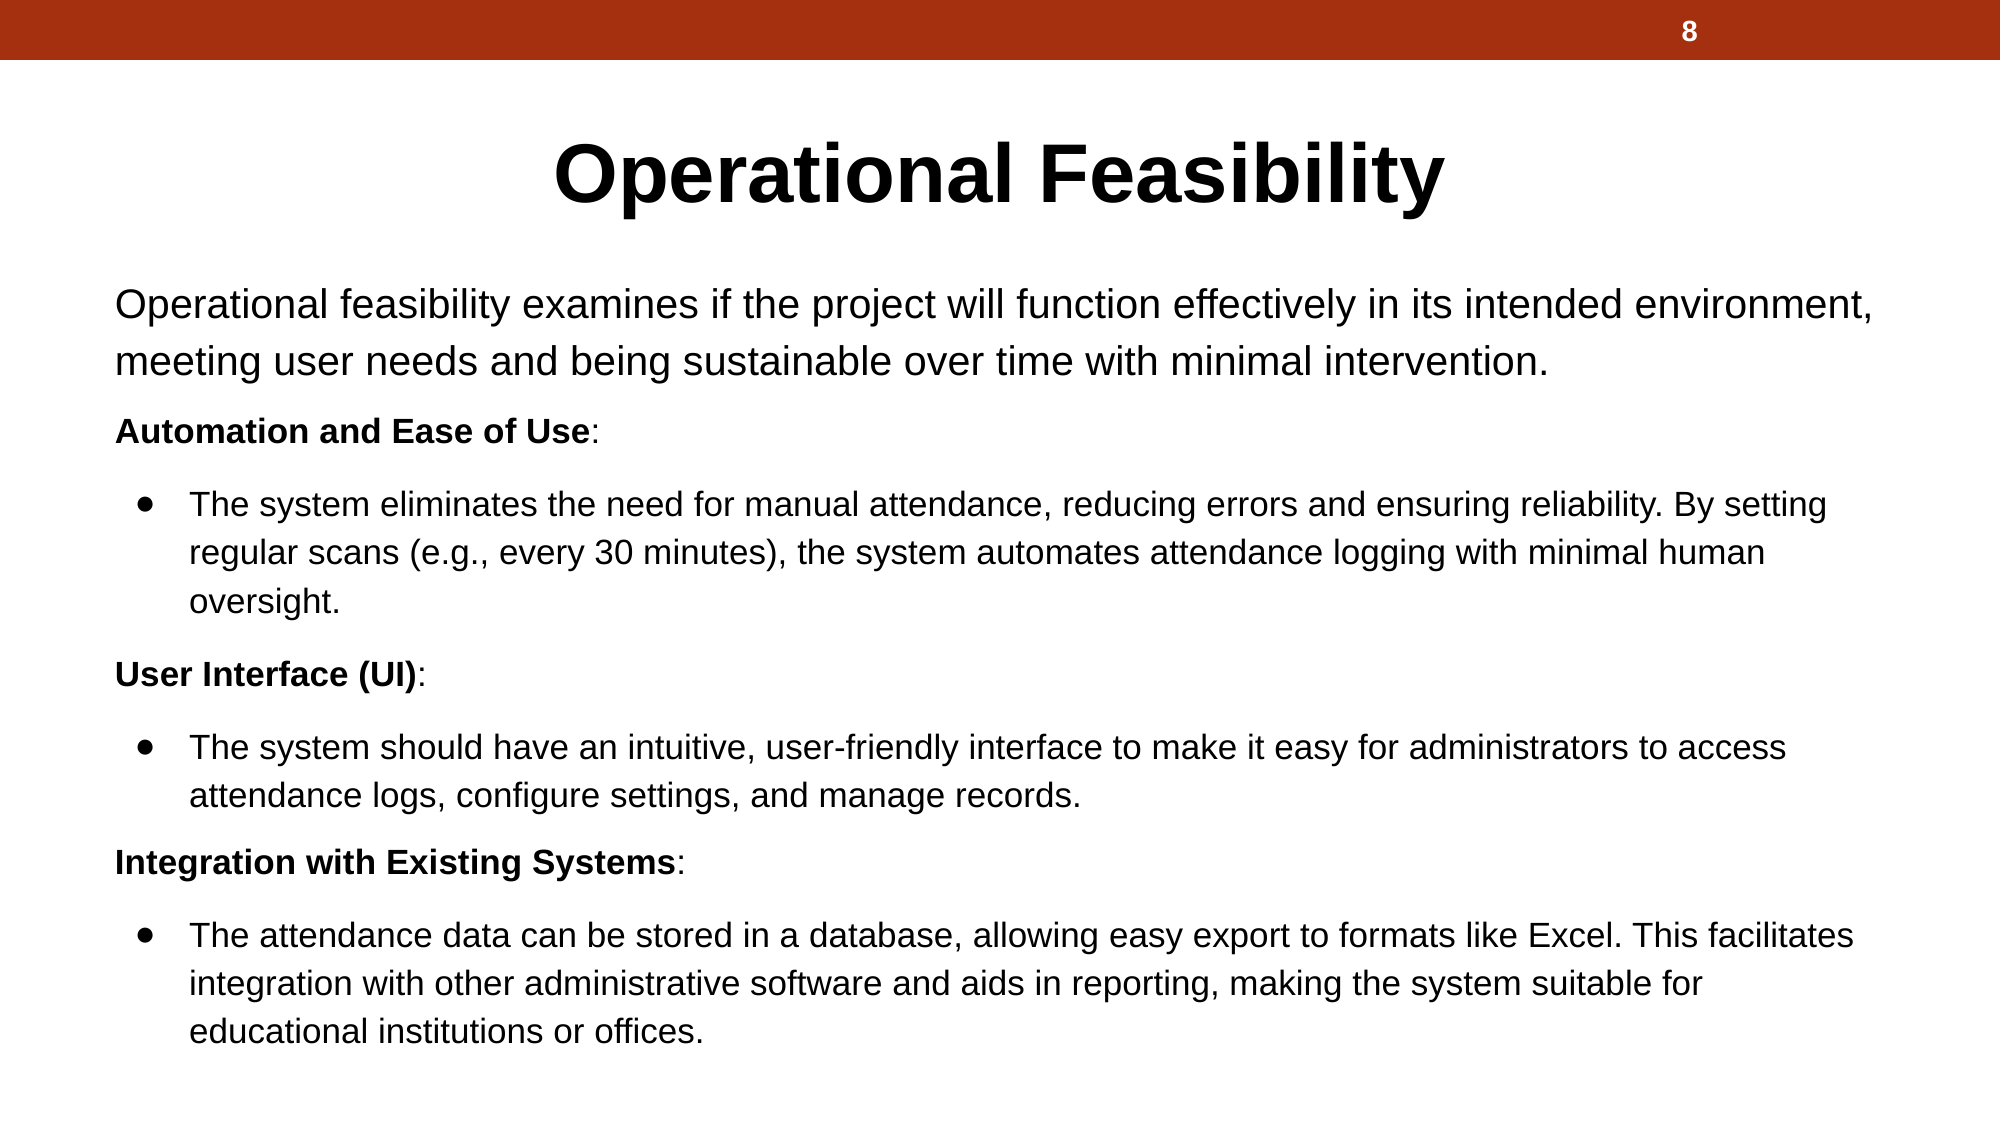

8
# Operational Feasibility
Operational feasibility examines if the project will function effectively in its intended environment, meeting user needs and being sustainable over time with minimal intervention.
Automation and Ease of Use:
The system eliminates the need for manual attendance, reducing errors and ensuring reliability. By setting regular scans (e.g., every 30 minutes), the system automates attendance logging with minimal human oversight.
User Interface (UI):
The system should have an intuitive, user-friendly interface to make it easy for administrators to access attendance logs, configure settings, and manage records.
Integration with Existing Systems:
The attendance data can be stored in a database, allowing easy export to formats like Excel. This facilitates integration with other administrative software and aids in reporting, making the system suitable for educational institutions or offices.